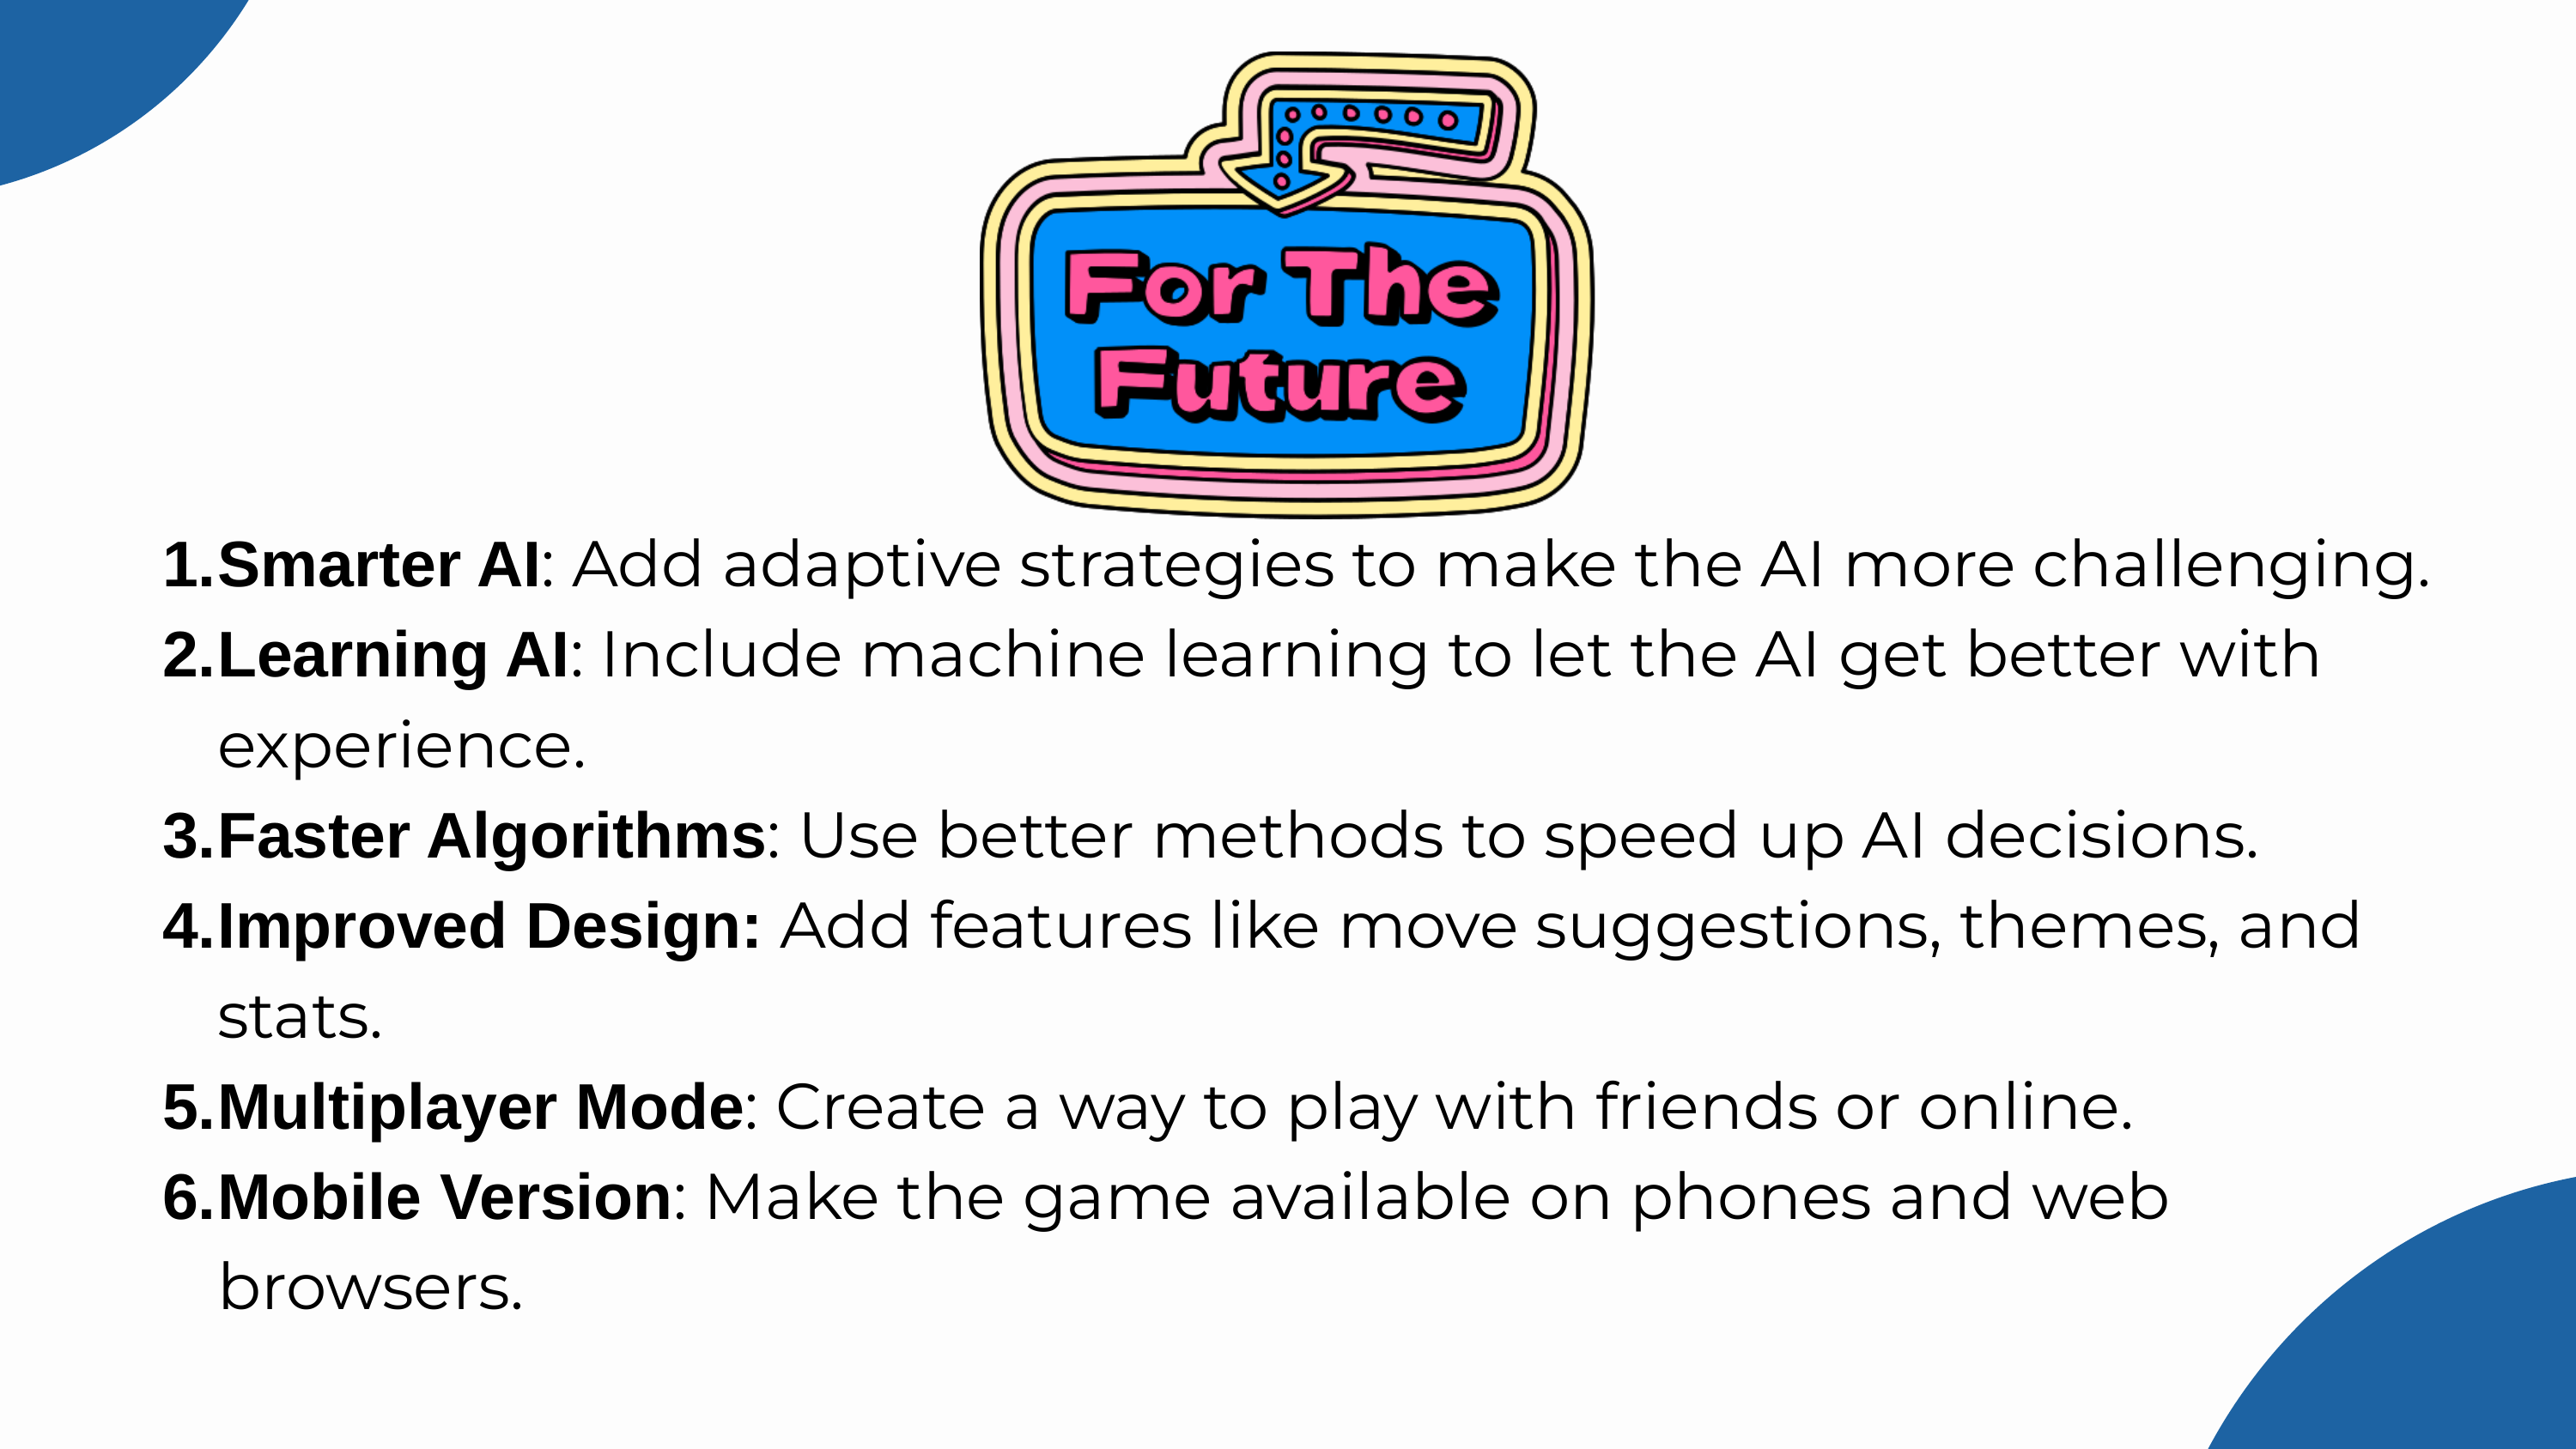

Smarter AI: Add adaptive strategies to make the AI more challenging.
Learning AI: Include machine learning to let the AI get better with experience.
Faster Algorithms: Use better methods to speed up AI decisions.
Improved Design: Add features like move suggestions, themes, and stats.
Multiplayer Mode: Create a way to play with friends or online.
Mobile Version: Make the game available on phones and web browsers.